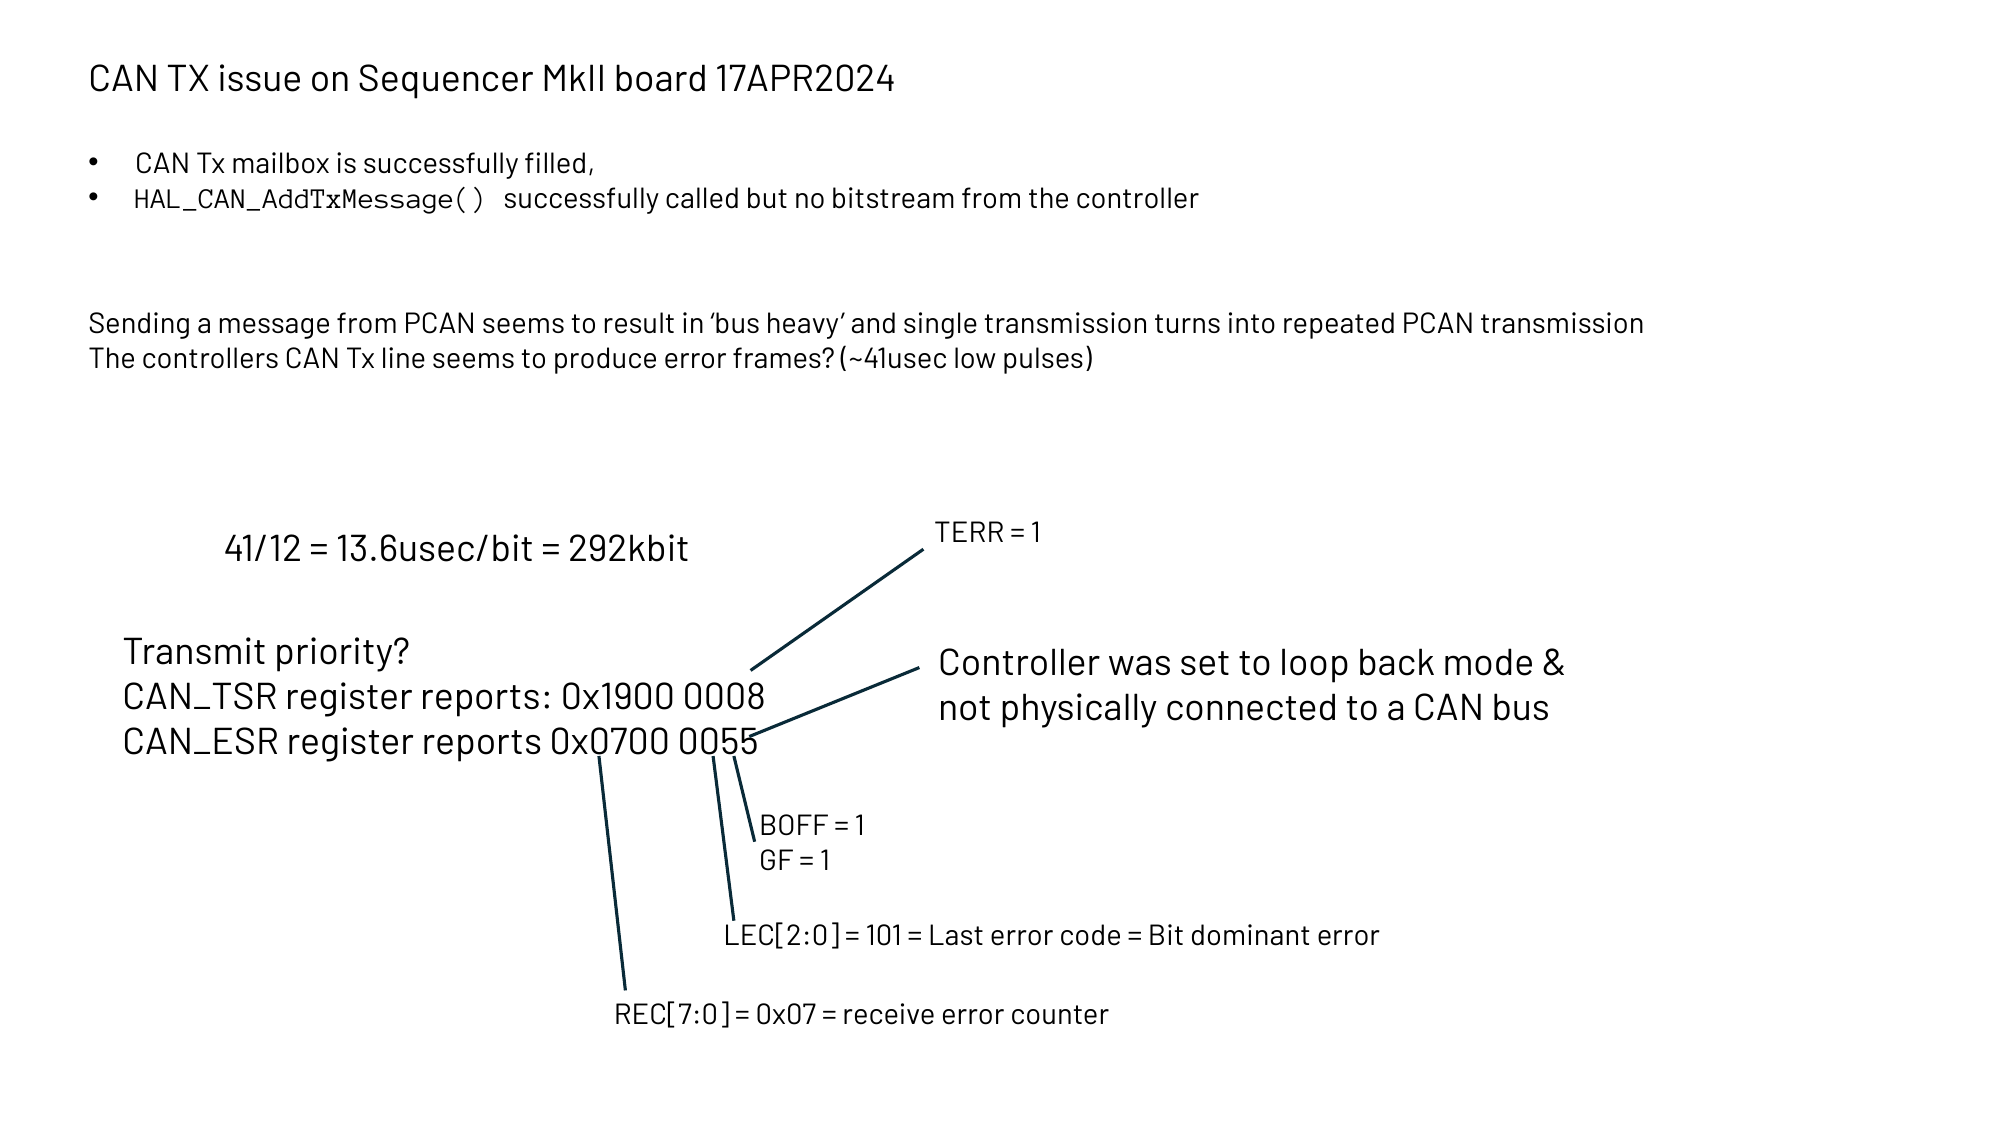

CAN TX issue on Sequencer MkII board 17APR2024

CAN Tx mailbox is successfully filled,
HAL_CAN_AddTxMessage() successfully called but no bitstream from the controller

Sending a message from PCAN seems to result in ‘bus heavy’ and single transmission turns into repeated PCAN transmission
The controllers CAN Tx line seems to produce error frames? (~41usec low pulses)
TERR = 1
41/12 = 13.6usec/bit = 292kbit

Transmit priority?
CAN_TSR register reports: 0x1900 0008
CAN_ESR register reports 0x0700 0055
Controller was set to loop back mode & not physically connected to a CAN bus

BOFF = 1
GF = 1
LEC[2:0] = 101 = Last error code = Bit dominant error
REC[7:0] = 0x07 = receive error counter